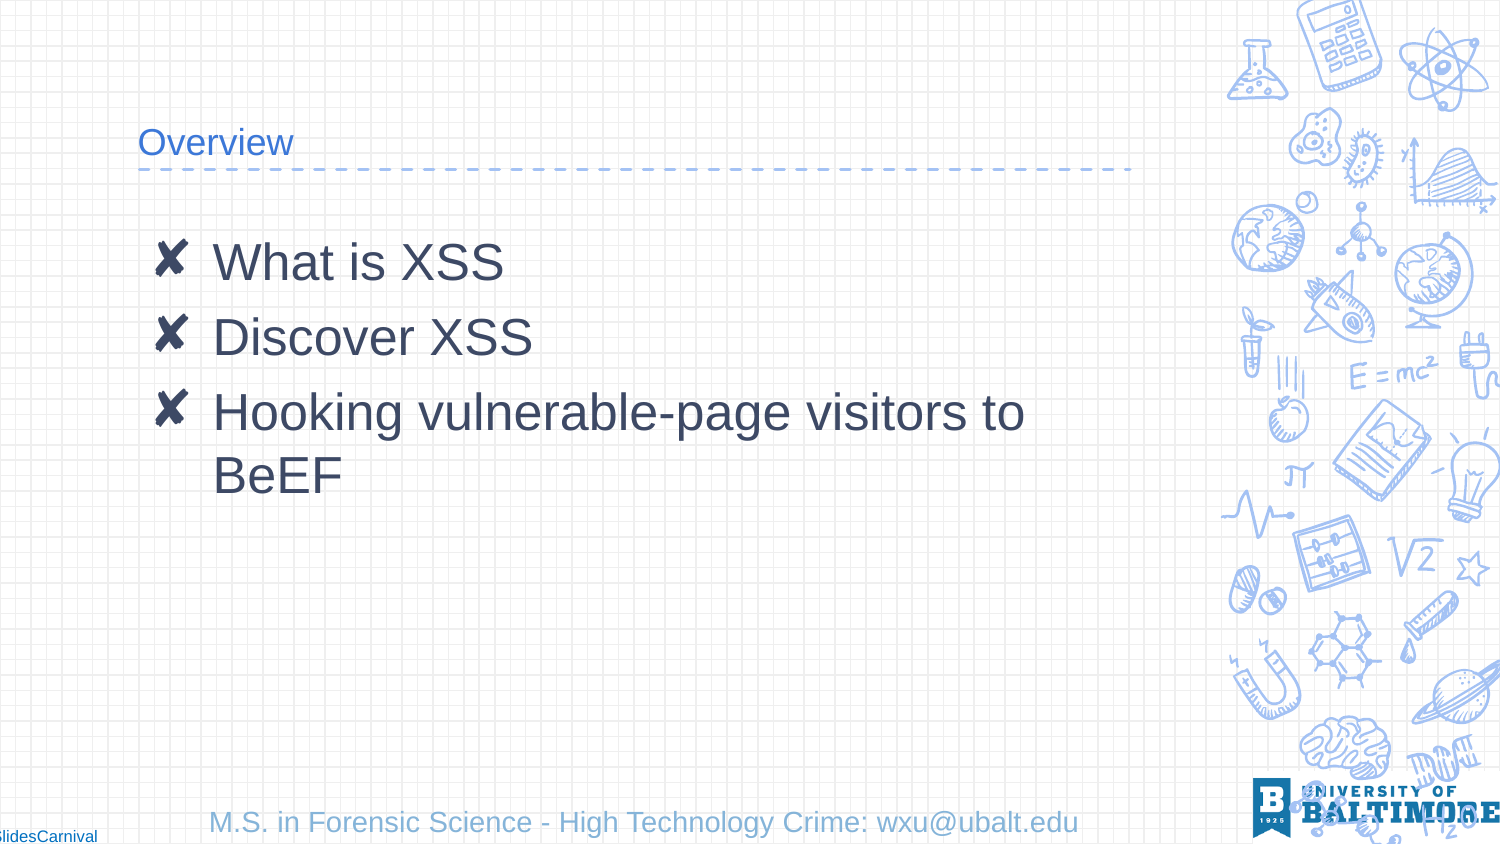

# Overview
What is XSS
Discover XSS
Hooking vulnerable-page visitors to BeEF